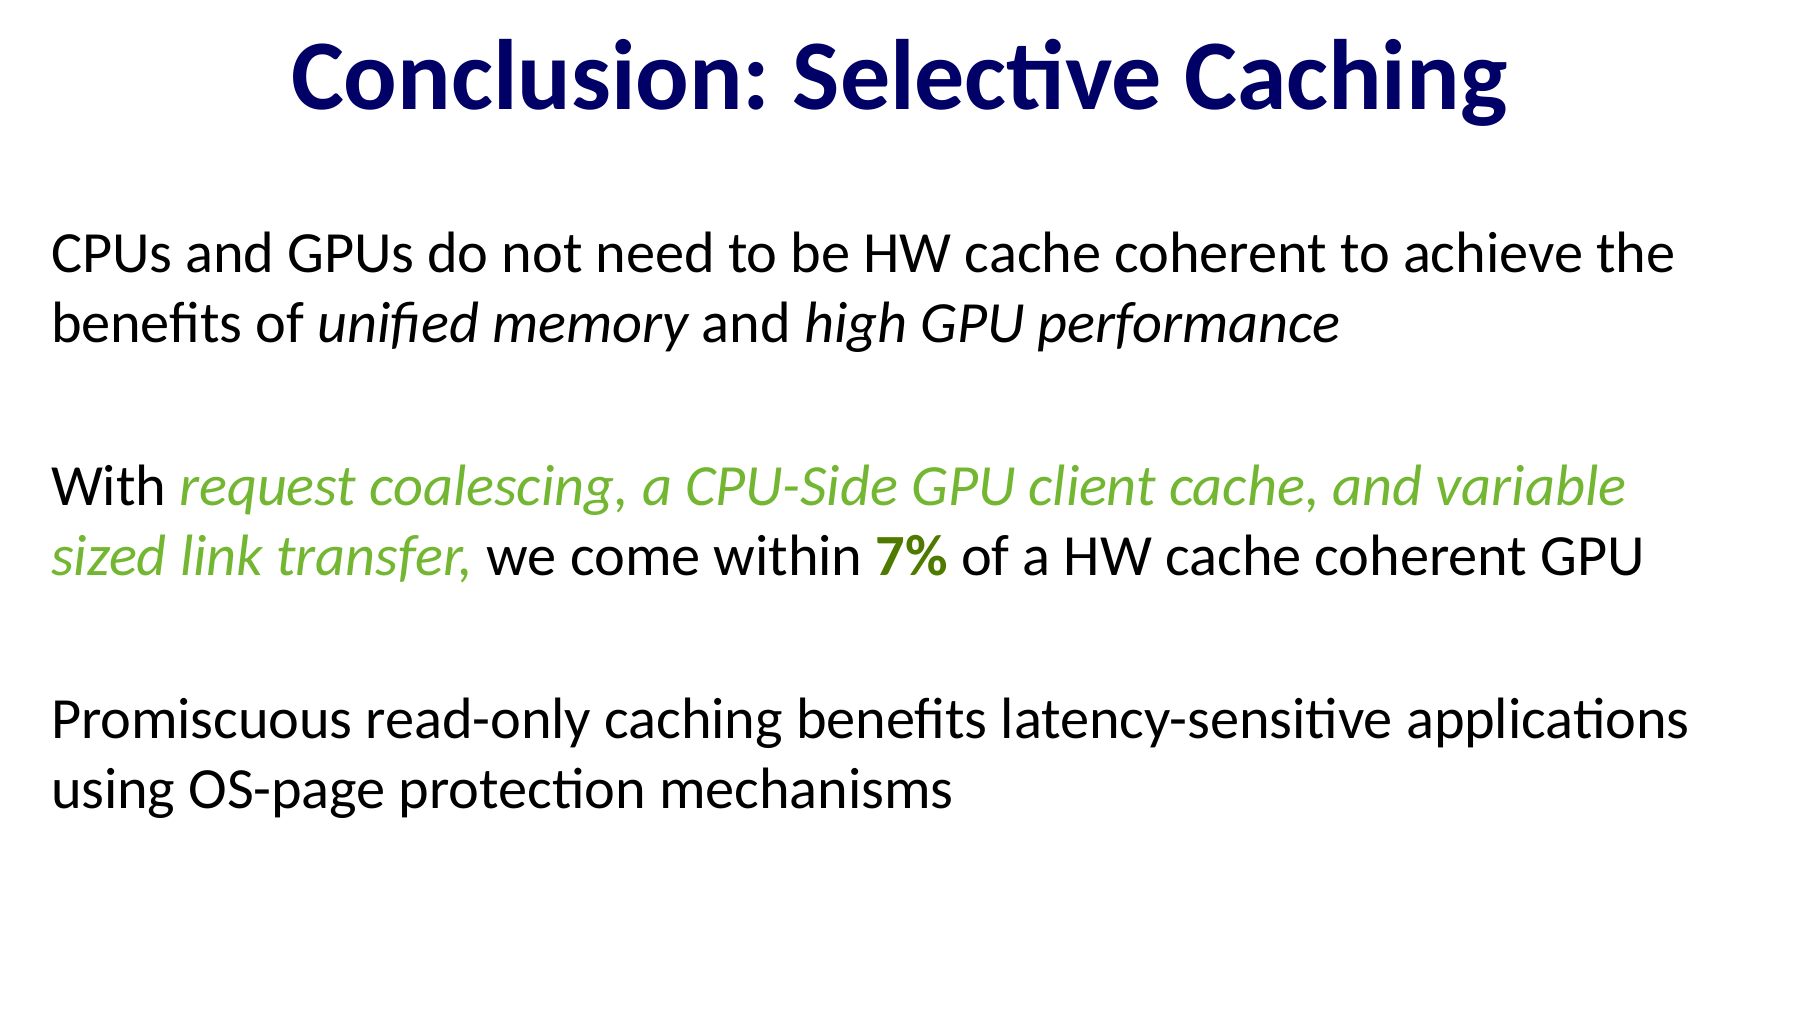

# Conclusion: Selective Caching
CPUs and GPUs do not need to be HW cache coherent to achieve the benefits of unified memory and high GPU performance

With request coalescing, a CPU-Side GPU client cache, and variable sized link transfer, we come within 7% of a HW cache coherent GPU

Promiscuous read-only caching benefits latency-sensitive applications using OS-page protection mechanisms